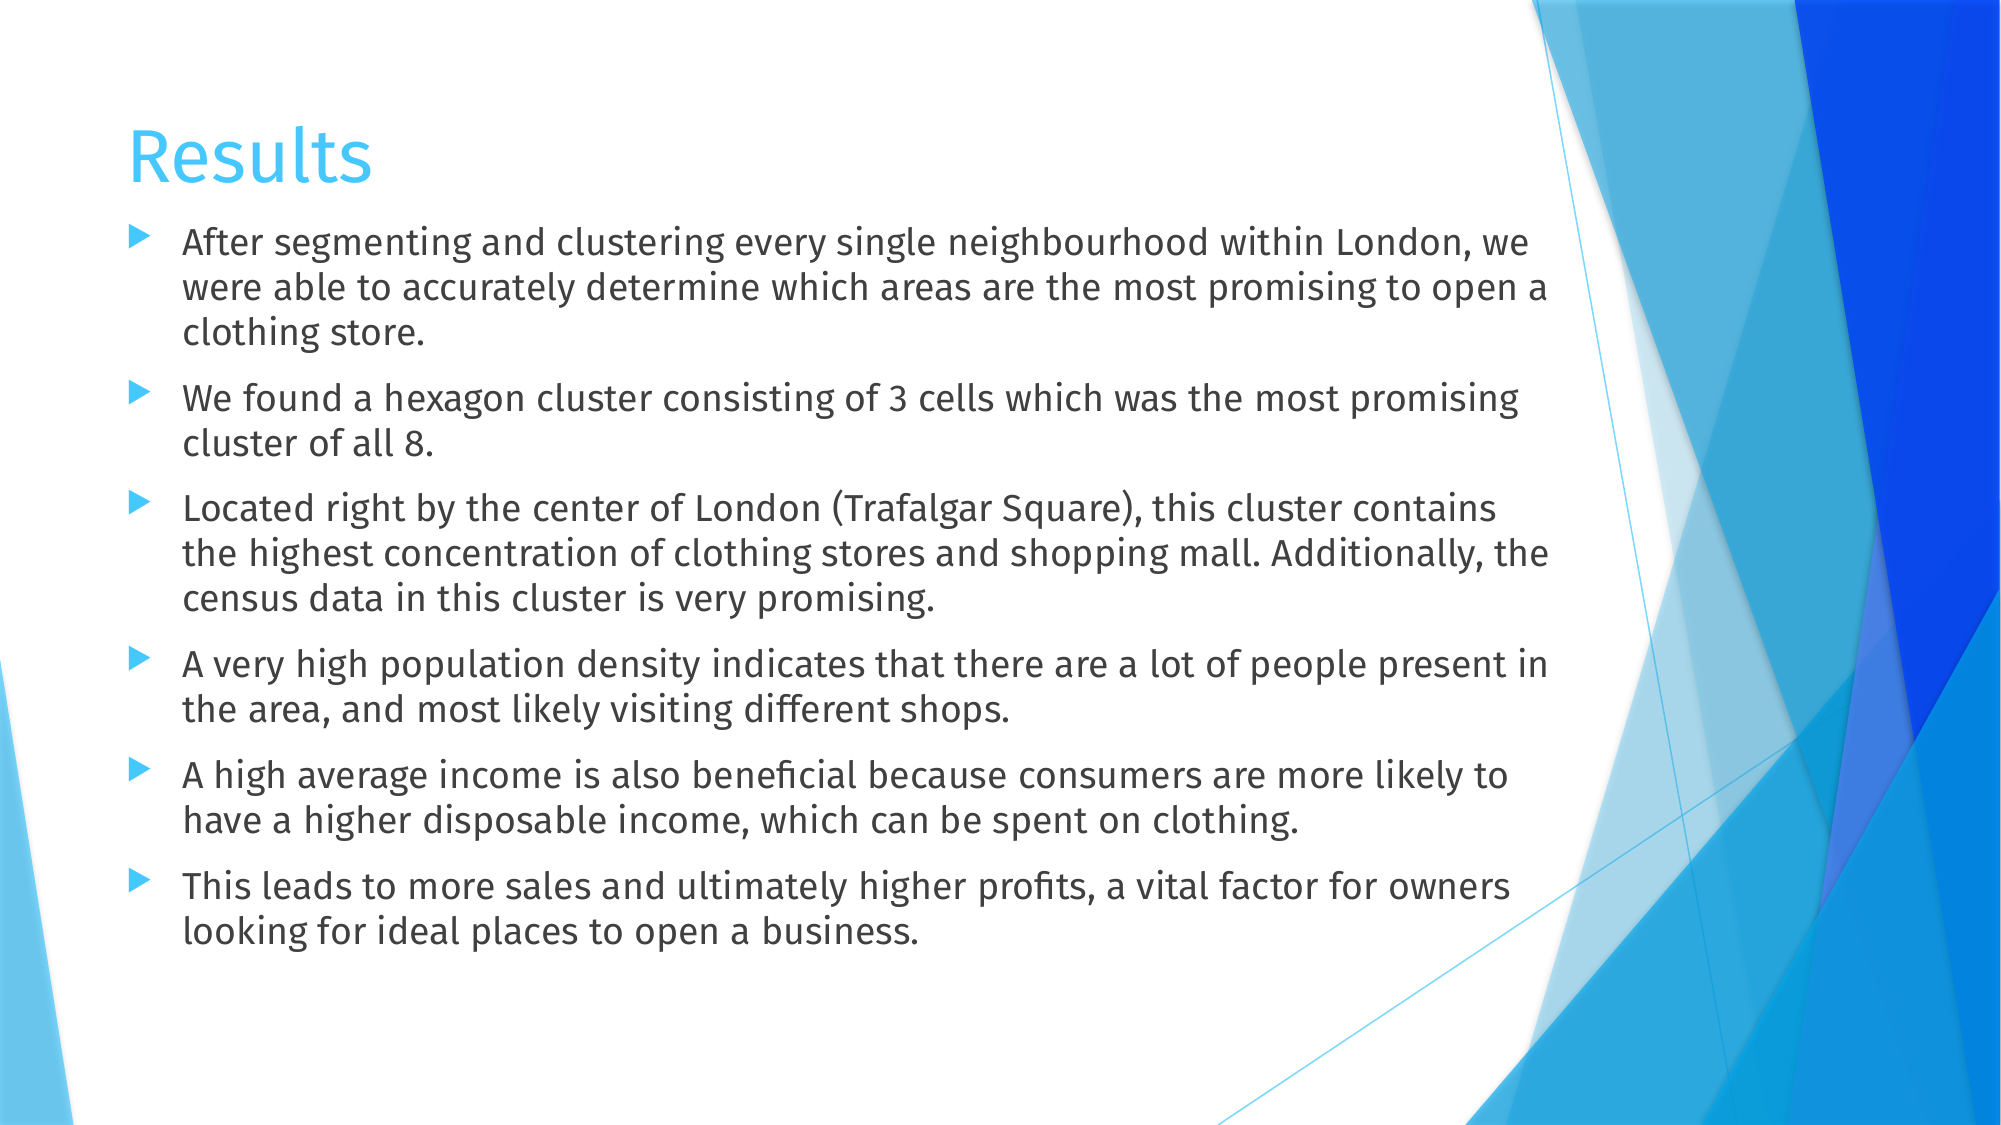

# Results
After segmenting and clustering every single neighbourhood within London, we were able to accurately determine which areas are the most promising to open a clothing store.
We found a hexagon cluster consisting of 3 cells which was the most promising cluster of all 8.
Located right by the center of London (Trafalgar Square), this cluster contains the highest concentration of clothing stores and shopping mall. Additionally, the census data in this cluster is very promising.
A very high population density indicates that there are a lot of people present in the area, and most likely visiting different shops.
A high average income is also beneficial because consumers are more likely to have a higher disposable income, which can be spent on clothing.
This leads to more sales and ultimately higher profits, a vital factor for owners looking for ideal places to open a business.